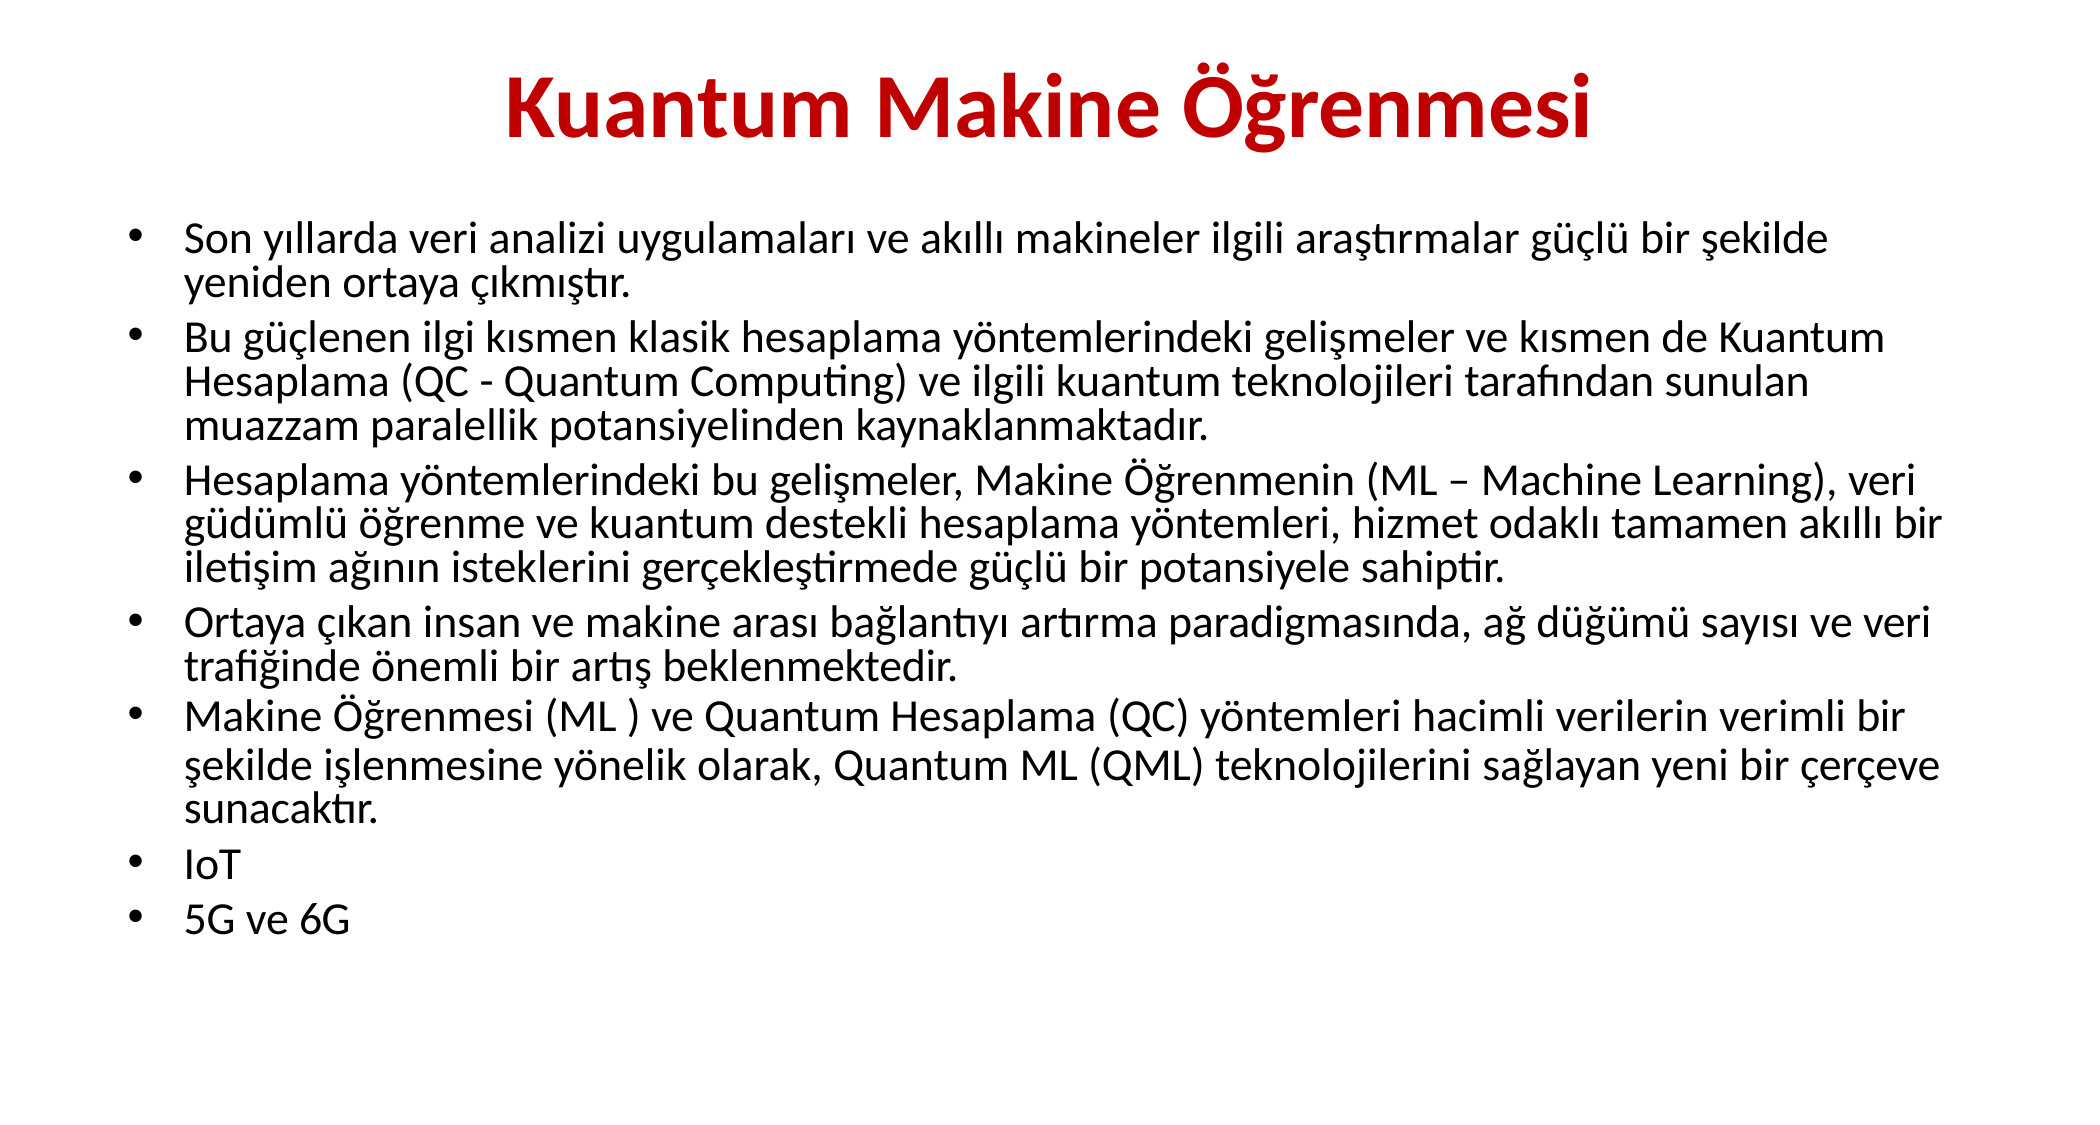

# Kuantum Makine Öğrenmesi
Son yıllarda veri analizi uygulamaları ve akıllı makineler ilgili araştırmalar güçlü bir şekilde yeniden ortaya çıkmıştır.
Bu güçlenen ilgi kısmen klasik hesaplama yöntemlerindeki gelişmeler ve kısmen de Kuantum Hesaplama (QC - Quantum Computing) ve ilgili kuantum teknolojileri tarafından sunulan muazzam paralellik potansiyelinden kaynaklanmaktadır.
Hesaplama yöntemlerindeki bu gelişmeler, Makine Öğrenmenin (ML – Machine Learning), veri güdümlü öğrenme ve kuantum destekli hesaplama yöntemleri, hizmet odaklı tamamen akıllı bir iletişim ağının isteklerini gerçekleştirmede güçlü bir potansiyele sahiptir.
Ortaya çıkan insan ve makine arası bağlantıyı artırma paradigmasında, ağ düğümü sayısı ve veri trafiğinde önemli bir artış beklenmektedir.
Makine Öğrenmesi (ML ) ve Quantum Hesaplama (QC) yöntemleri hacimli verilerin verimli bir
şekilde işlenmesine yönelik olarak, Quantum ML (QML) teknolojilerini sağlayan yeni bir çerçeve sunacaktır.
IoT
5G ve 6G